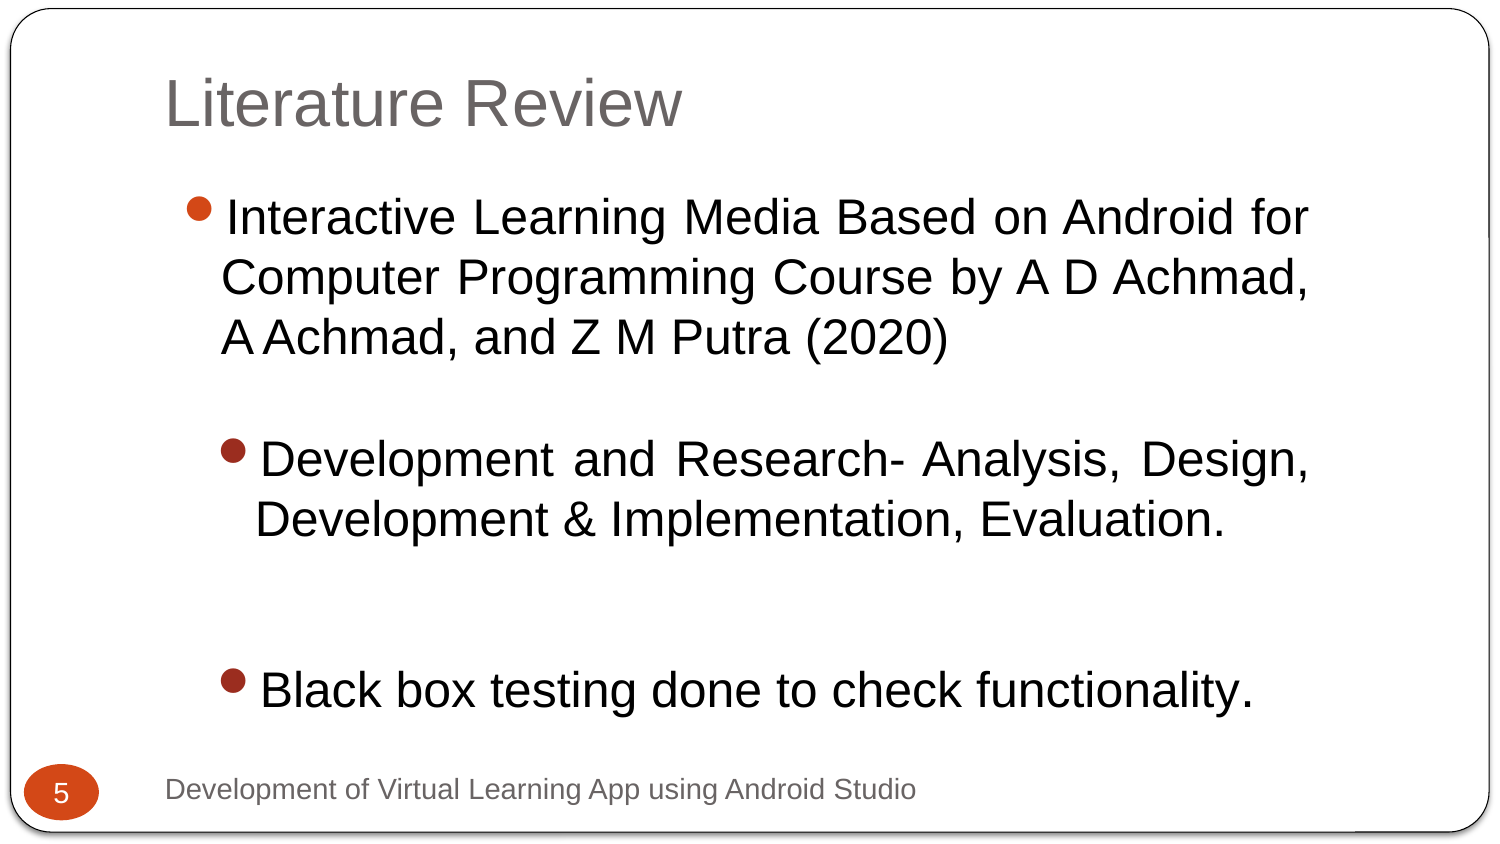

# Literature Review
Interactive Learning Media Based on Android for Computer Programming Course by A D Achmad, A Achmad, and Z M Putra (2020)

Development and Research- Analysis, Design, Development & Implementation, Evaluation.

Black box testing done to check functionality.
Development of Virtual Learning App using Android Studio
5